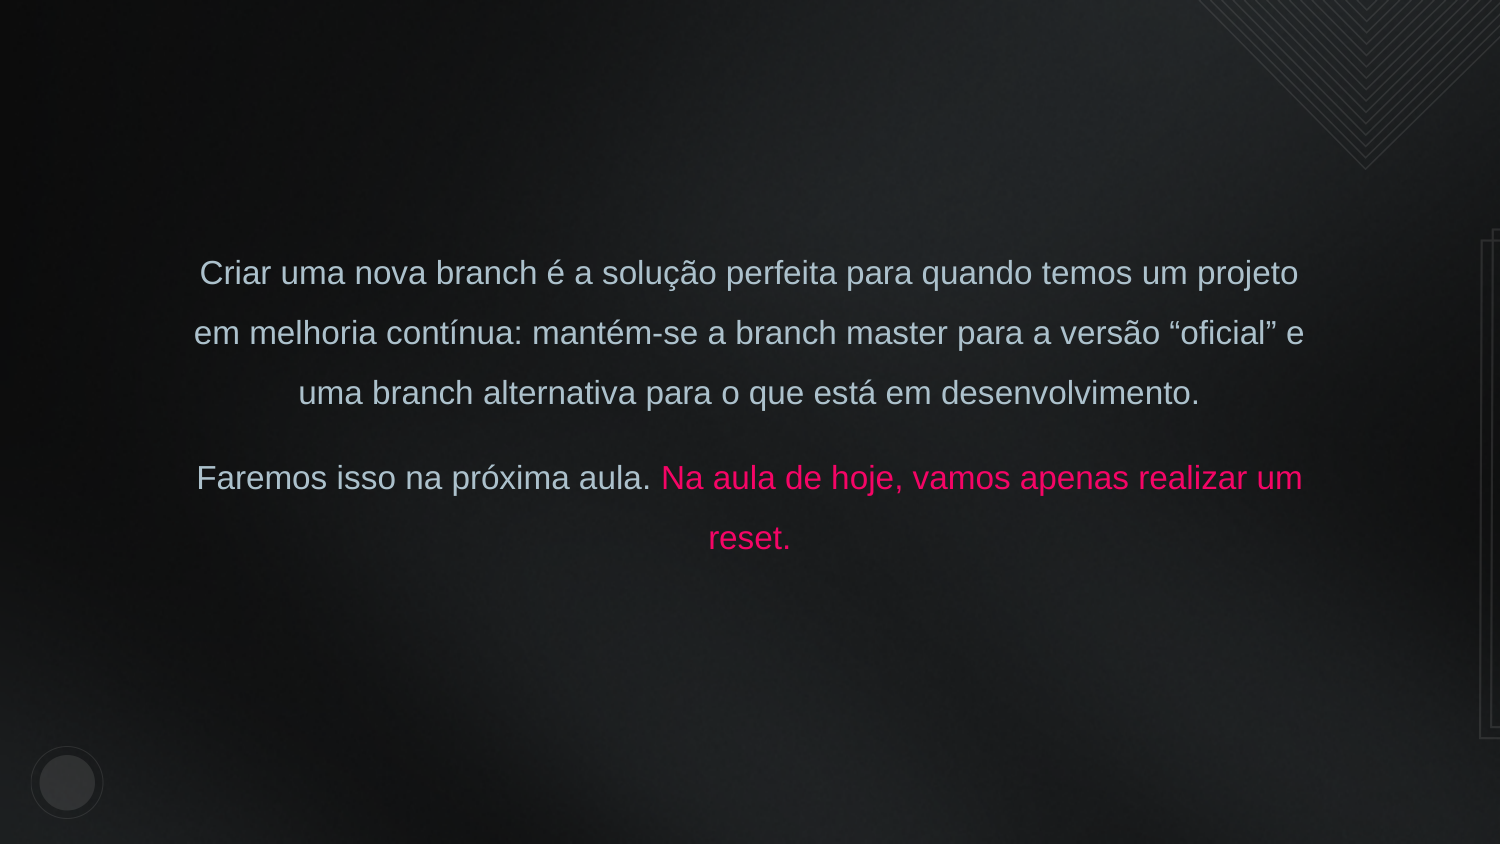

Criar uma nova branch é a solução perfeita para quando temos um projeto em melhoria contínua: mantém-se a branch master para a versão “oficial” e uma branch alternativa para o que está em desenvolvimento.
Faremos isso na próxima aula. Na aula de hoje, vamos apenas realizar um reset.